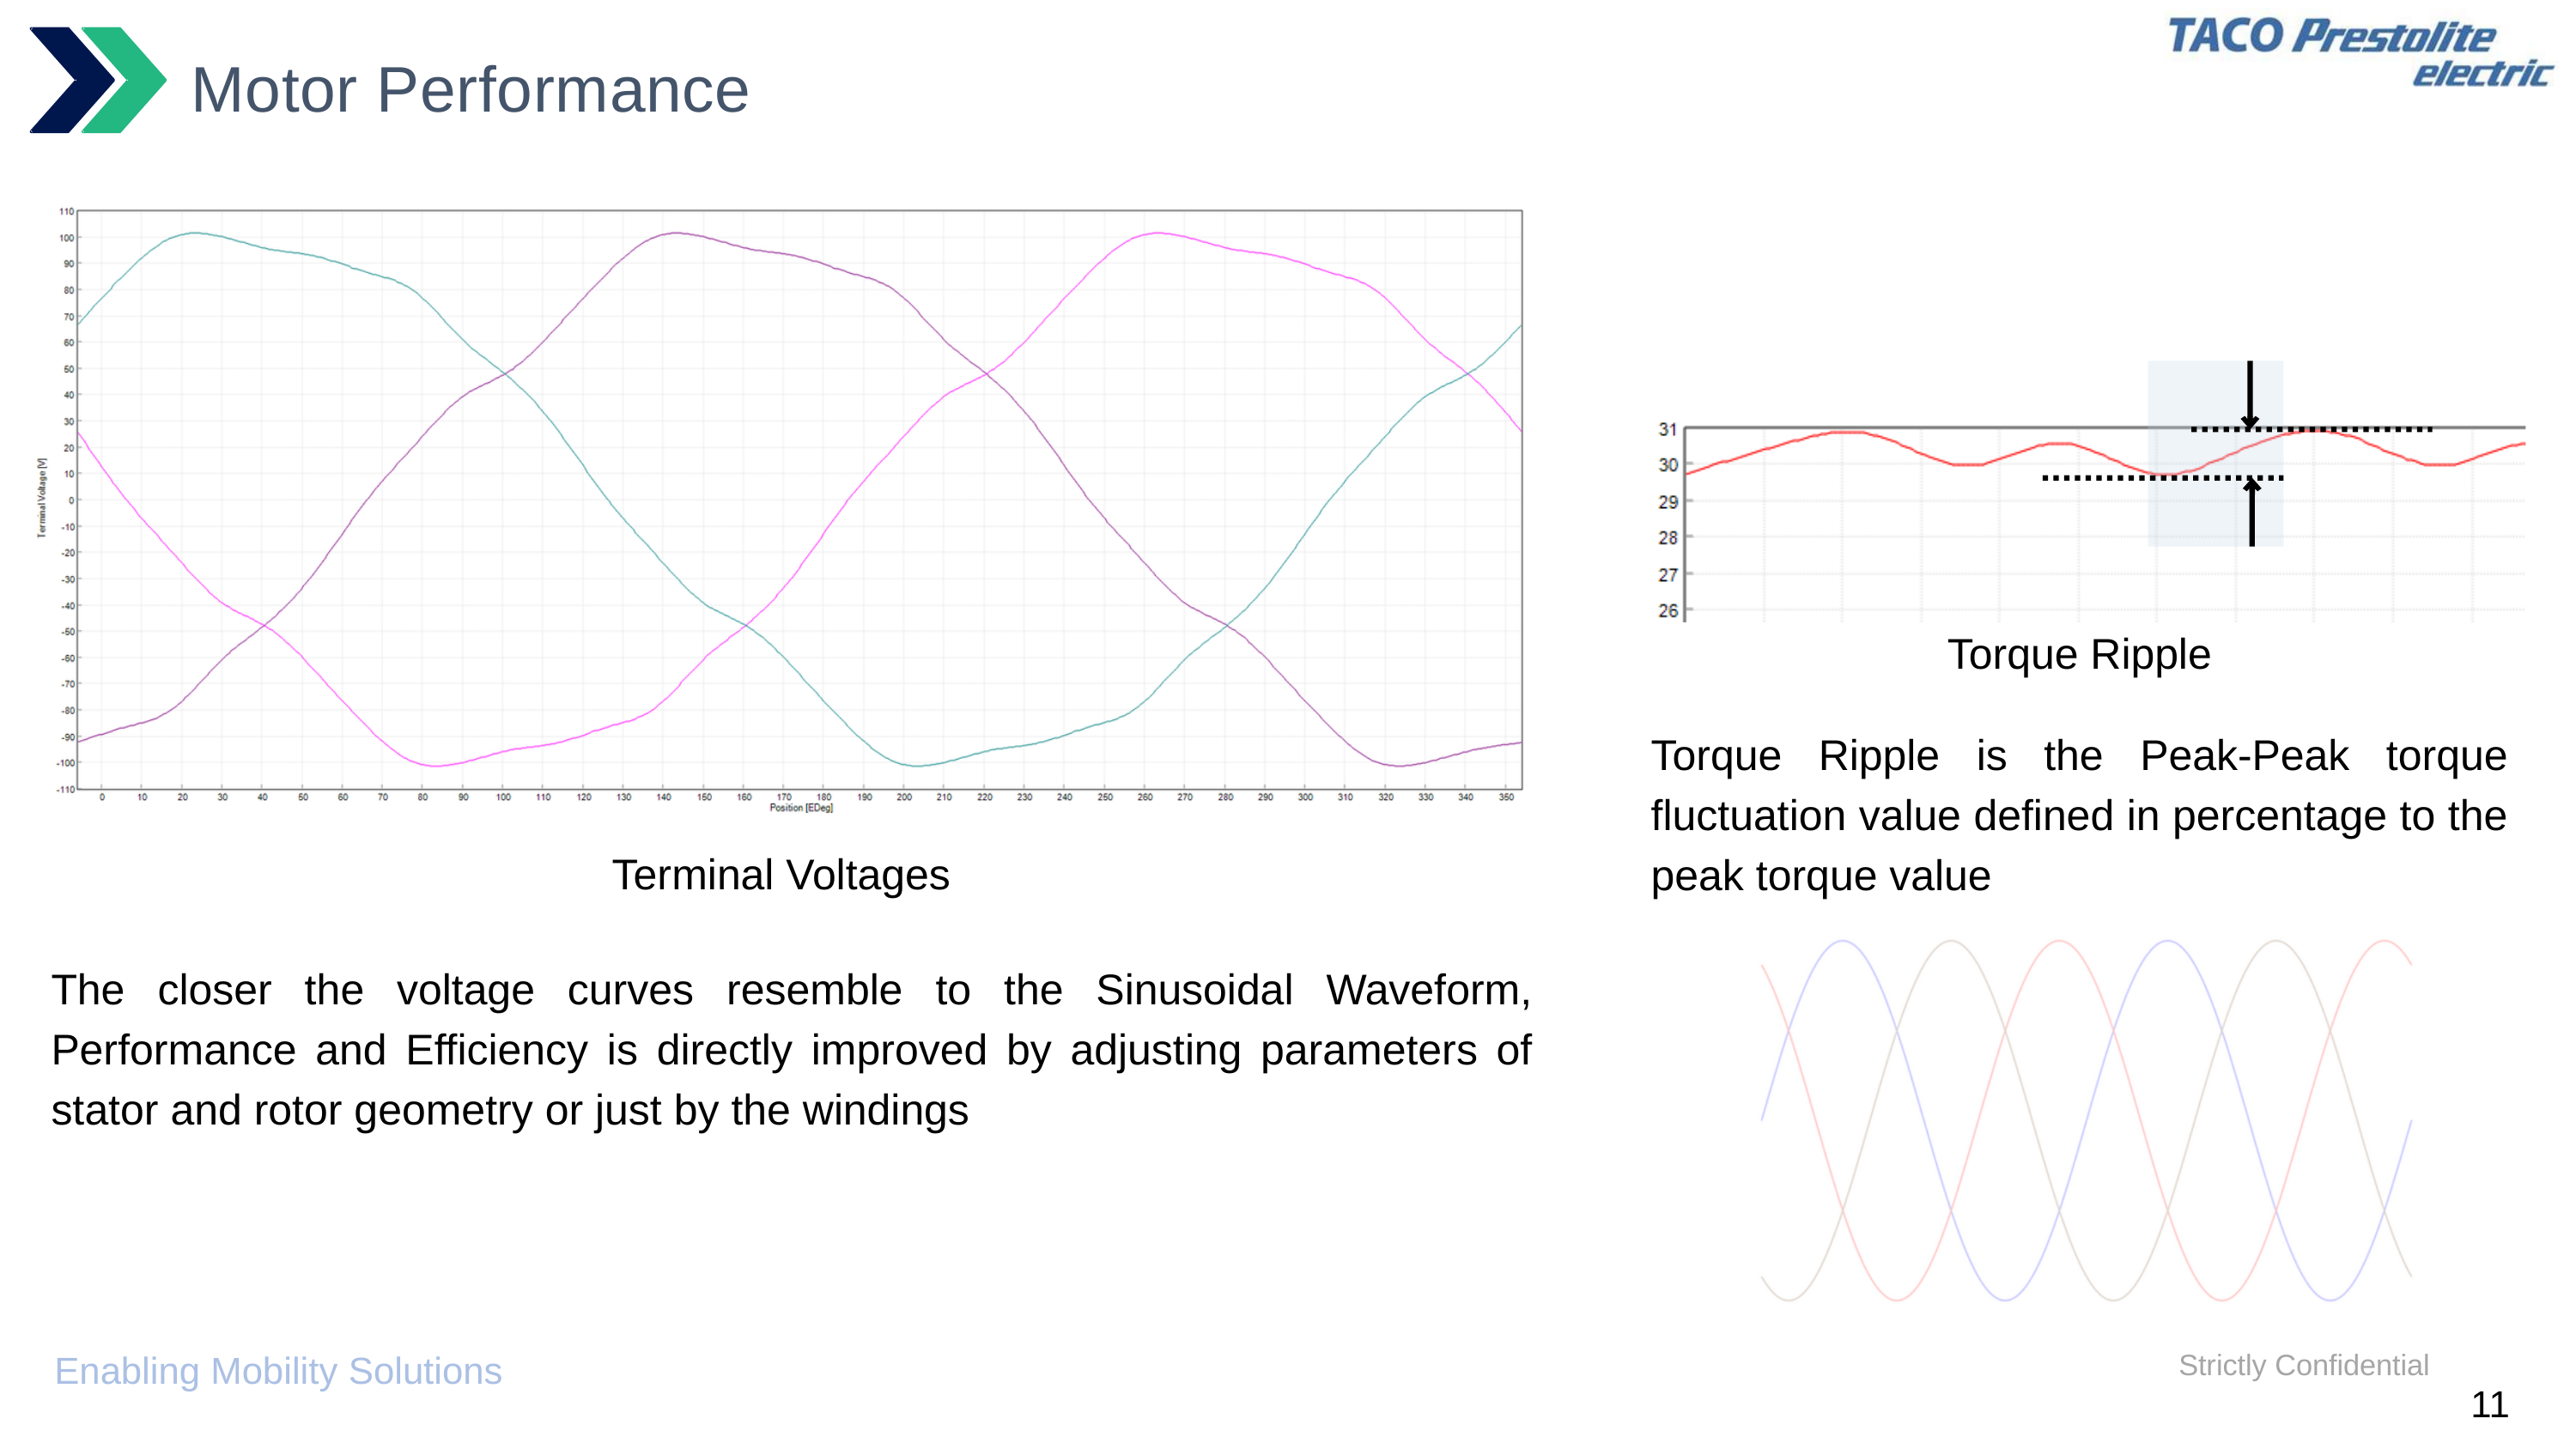

Motor Performance

Terminal Voltages

Torque Ripple
Torque Ripple is the Peak-Peak torque fluctuation value defined in percentage to the peak torque value

The closer the voltage curves resemble to the Sinusoidal Waveform, Performance and Efficiency is directly improved by adjusting parameters of stator and rotor geometry or just by the windings
Strictly Confidential
Enabling Mobility Solutions
11